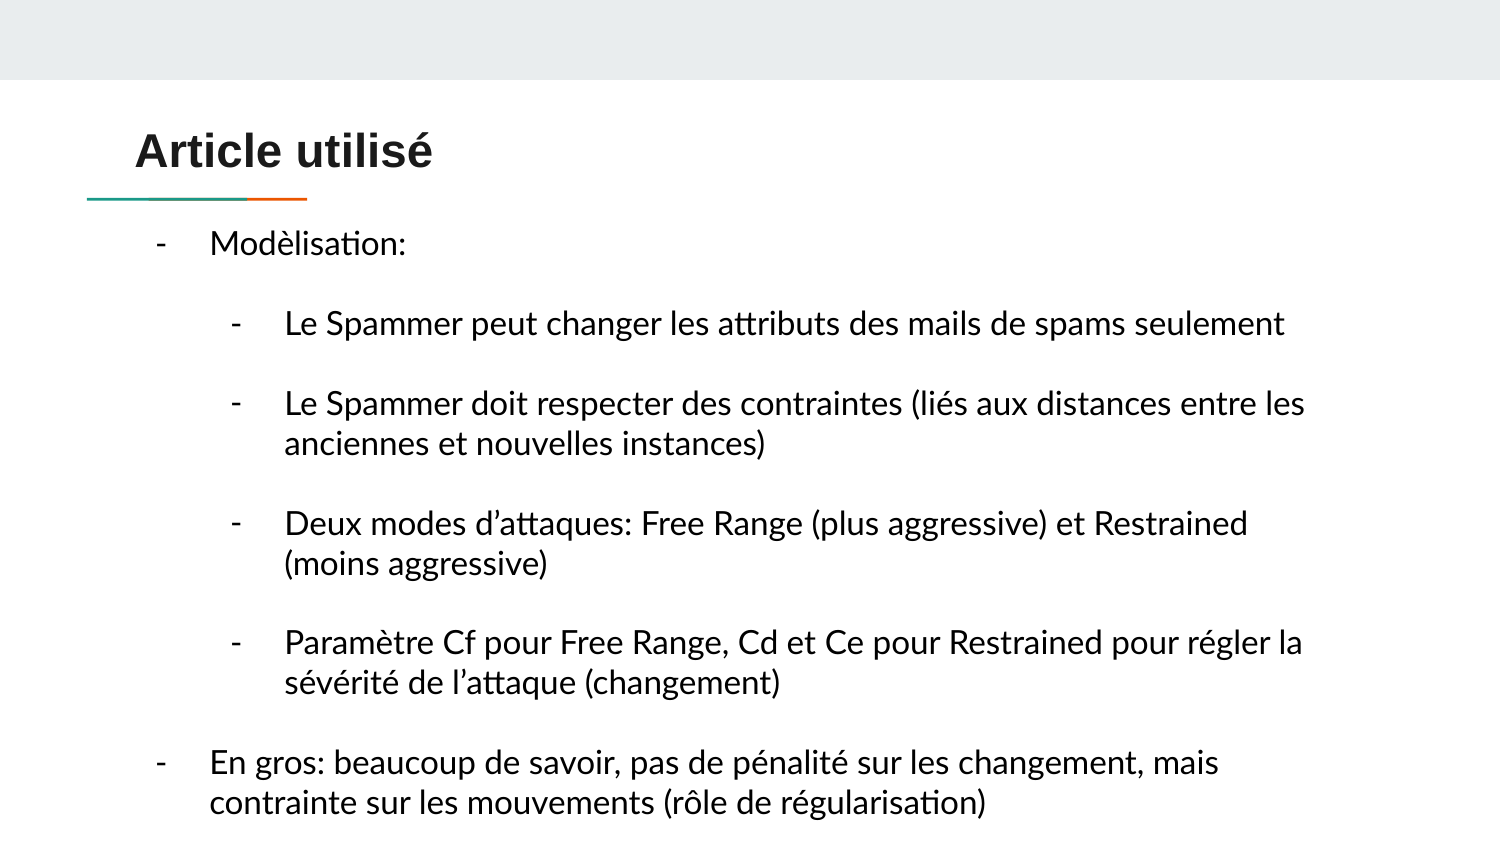

# Article utilisé
Modèlisation:

Le Spammer peut changer les attributs des mails de spams seulement

Le Spammer doit respecter des contraintes (liés aux distances entre les anciennes et nouvelles instances)

Deux modes d’attaques: Free Range (plus aggressive) et Restrained (moins aggressive)

Paramètre Cf pour Free Range, Cd et Ce pour Restrained pour régler la sévérité de l’attaque (changement)

En gros: beaucoup de savoir, pas de pénalité sur les changement, mais contrainte sur les mouvements (rôle de régularisation)